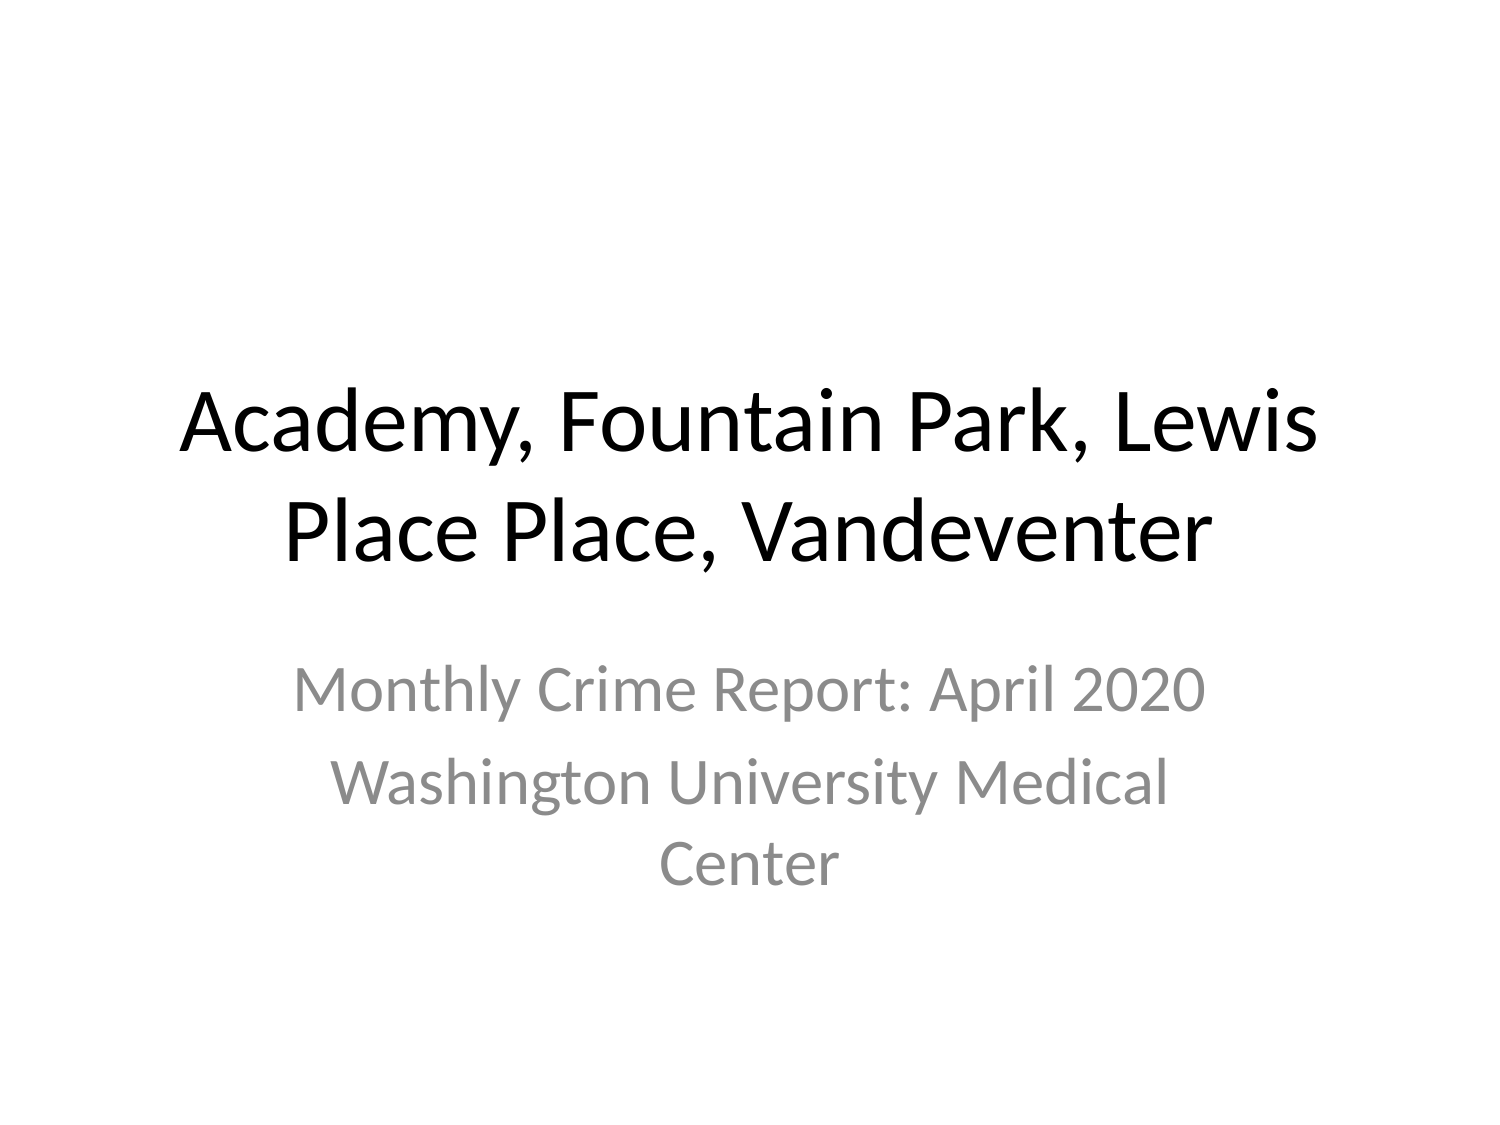

# Academy, Fountain Park, Lewis Place Place, Vandeventer
Monthly Crime Report: April 2020
Washington University Medical Center